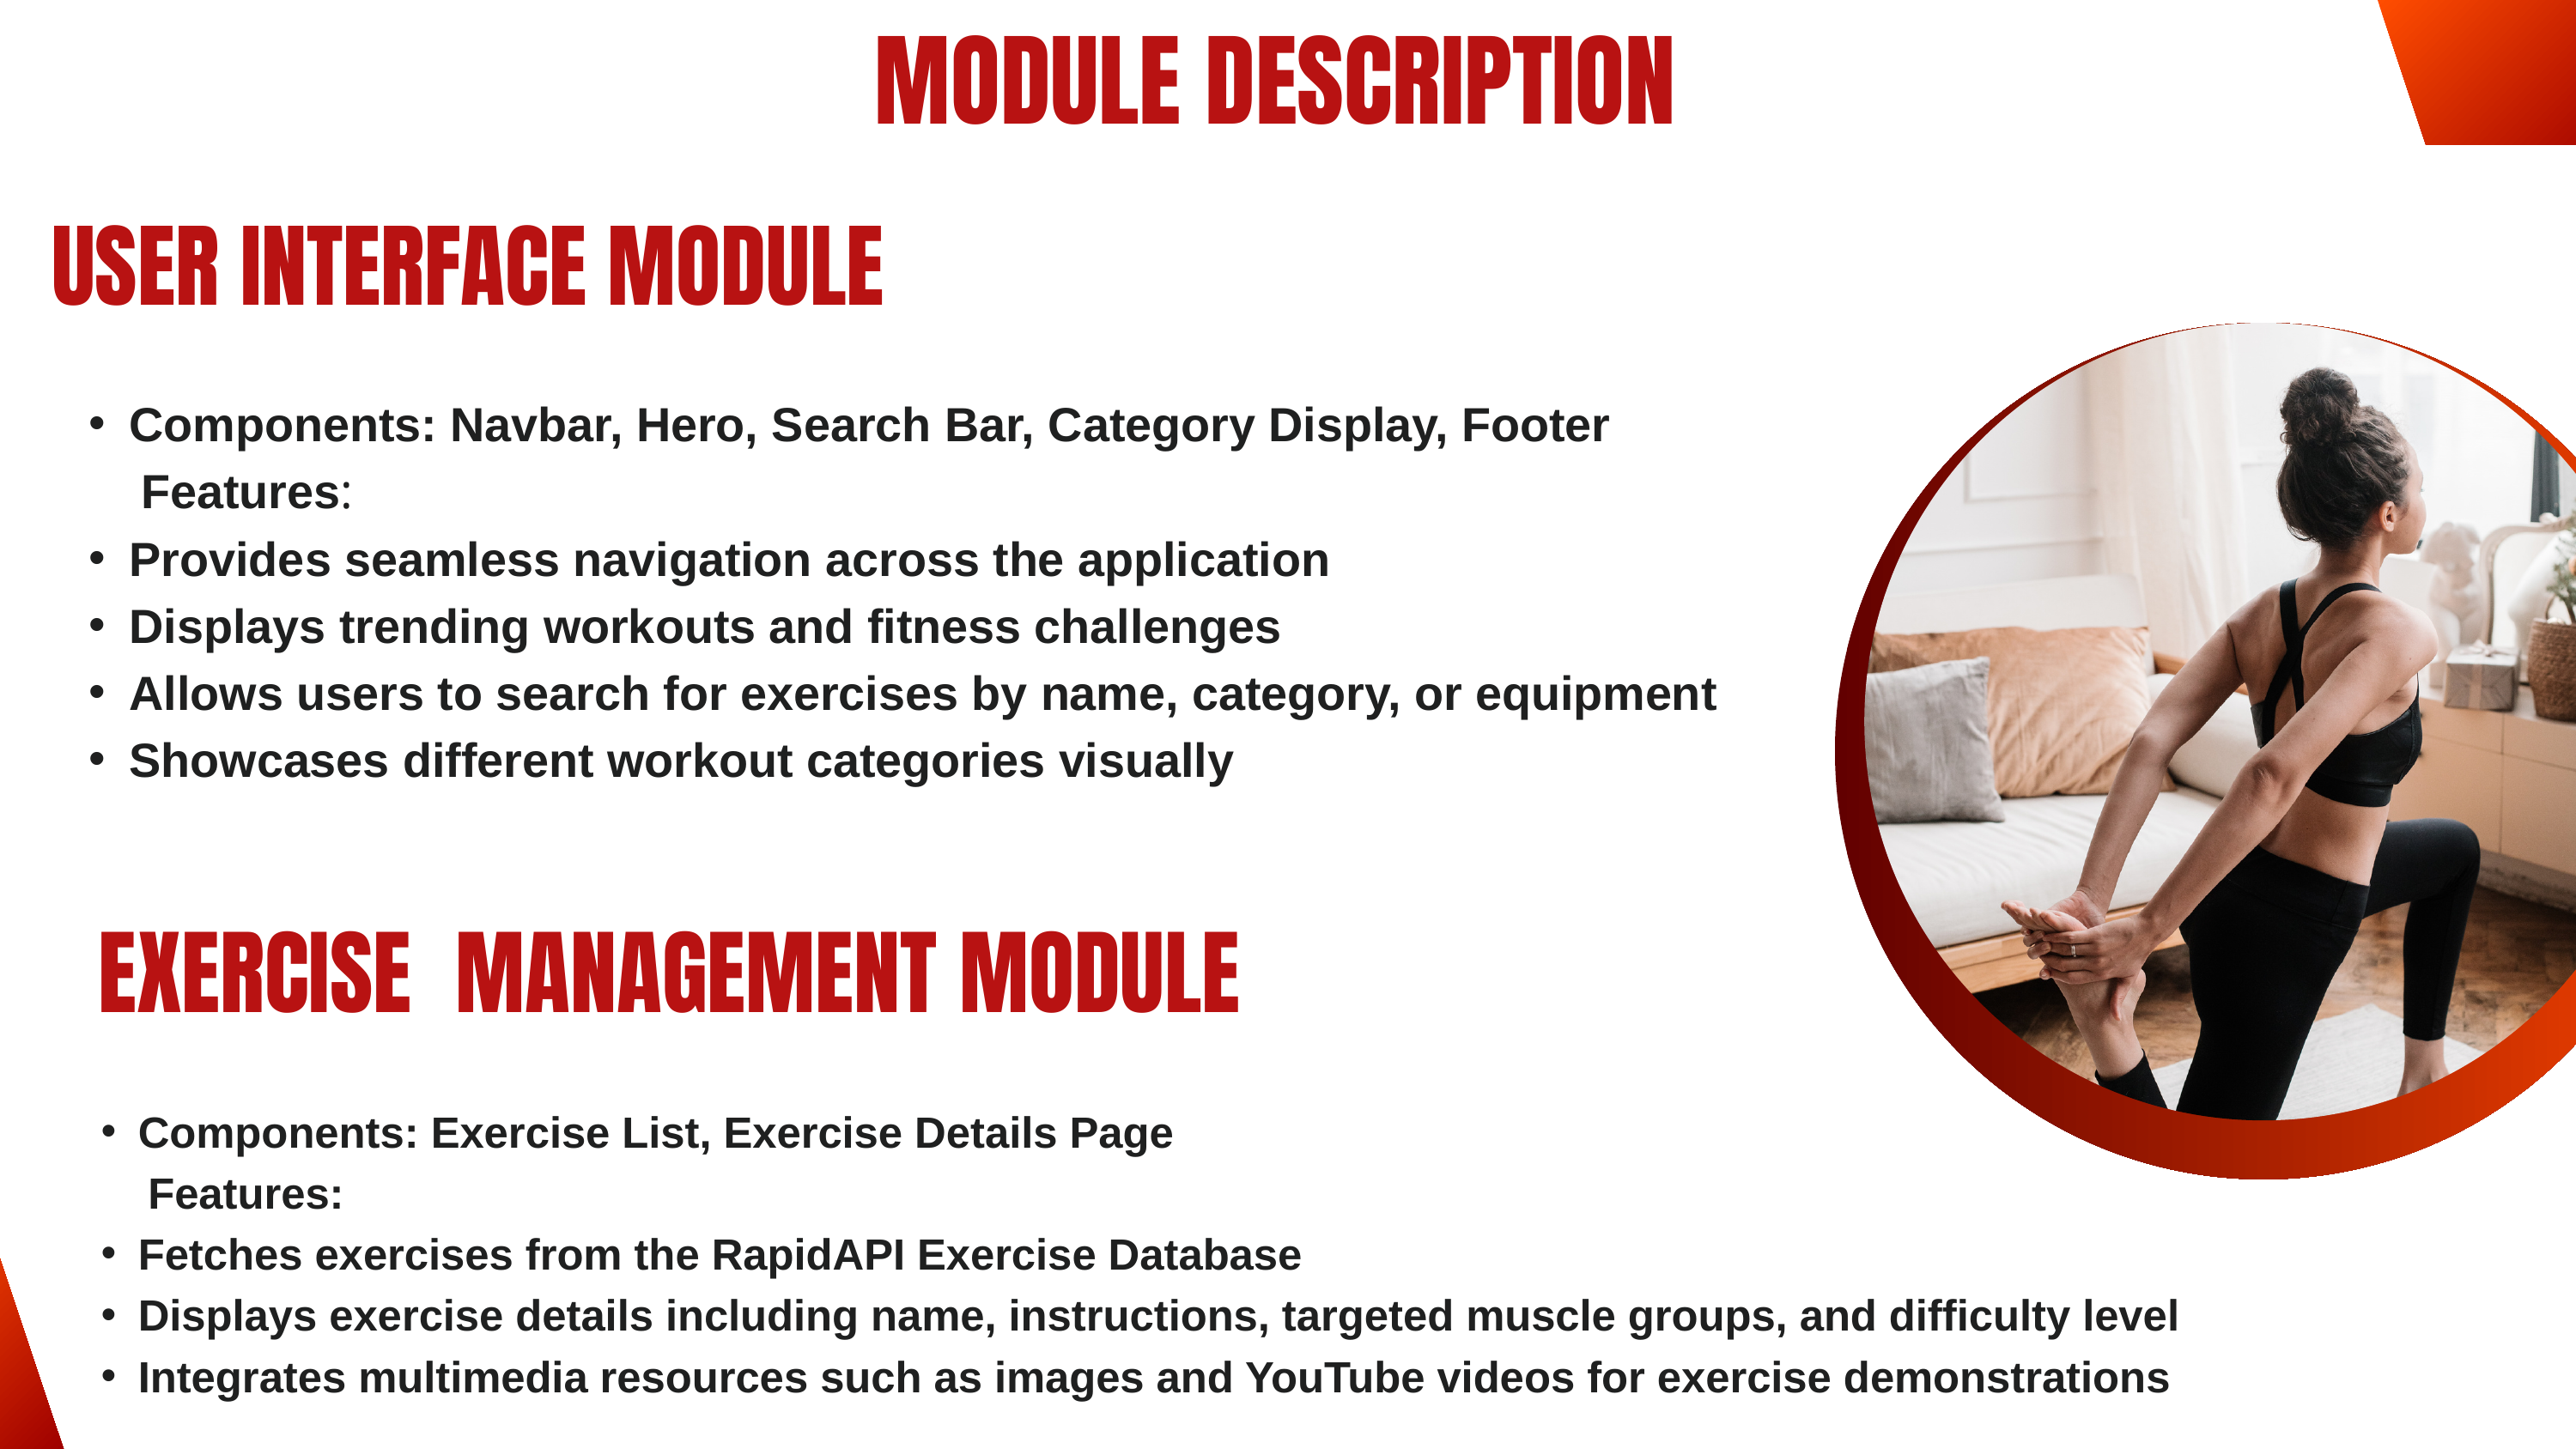

MODULE DESCRIPTION
USER INTERFACE MODULE

Components: Navbar, Hero, Search Bar, Category Display, Footer
       Features:
Provides seamless navigation across the application
Displays trending workouts and fitness challenges
Allows users to search for exercises by name, category, or equipment
Showcases different workout categories visually
EXERCISE  MANAGEMENT MODULE
Components: Exercise List, Exercise Details Page
       Features:
Fetches exercises from the RapidAPI Exercise Database
Displays exercise details including name, instructions, targeted muscle groups, and difficulty level
Integrates multimedia resources such as images and YouTube videos for exercise demonstrations